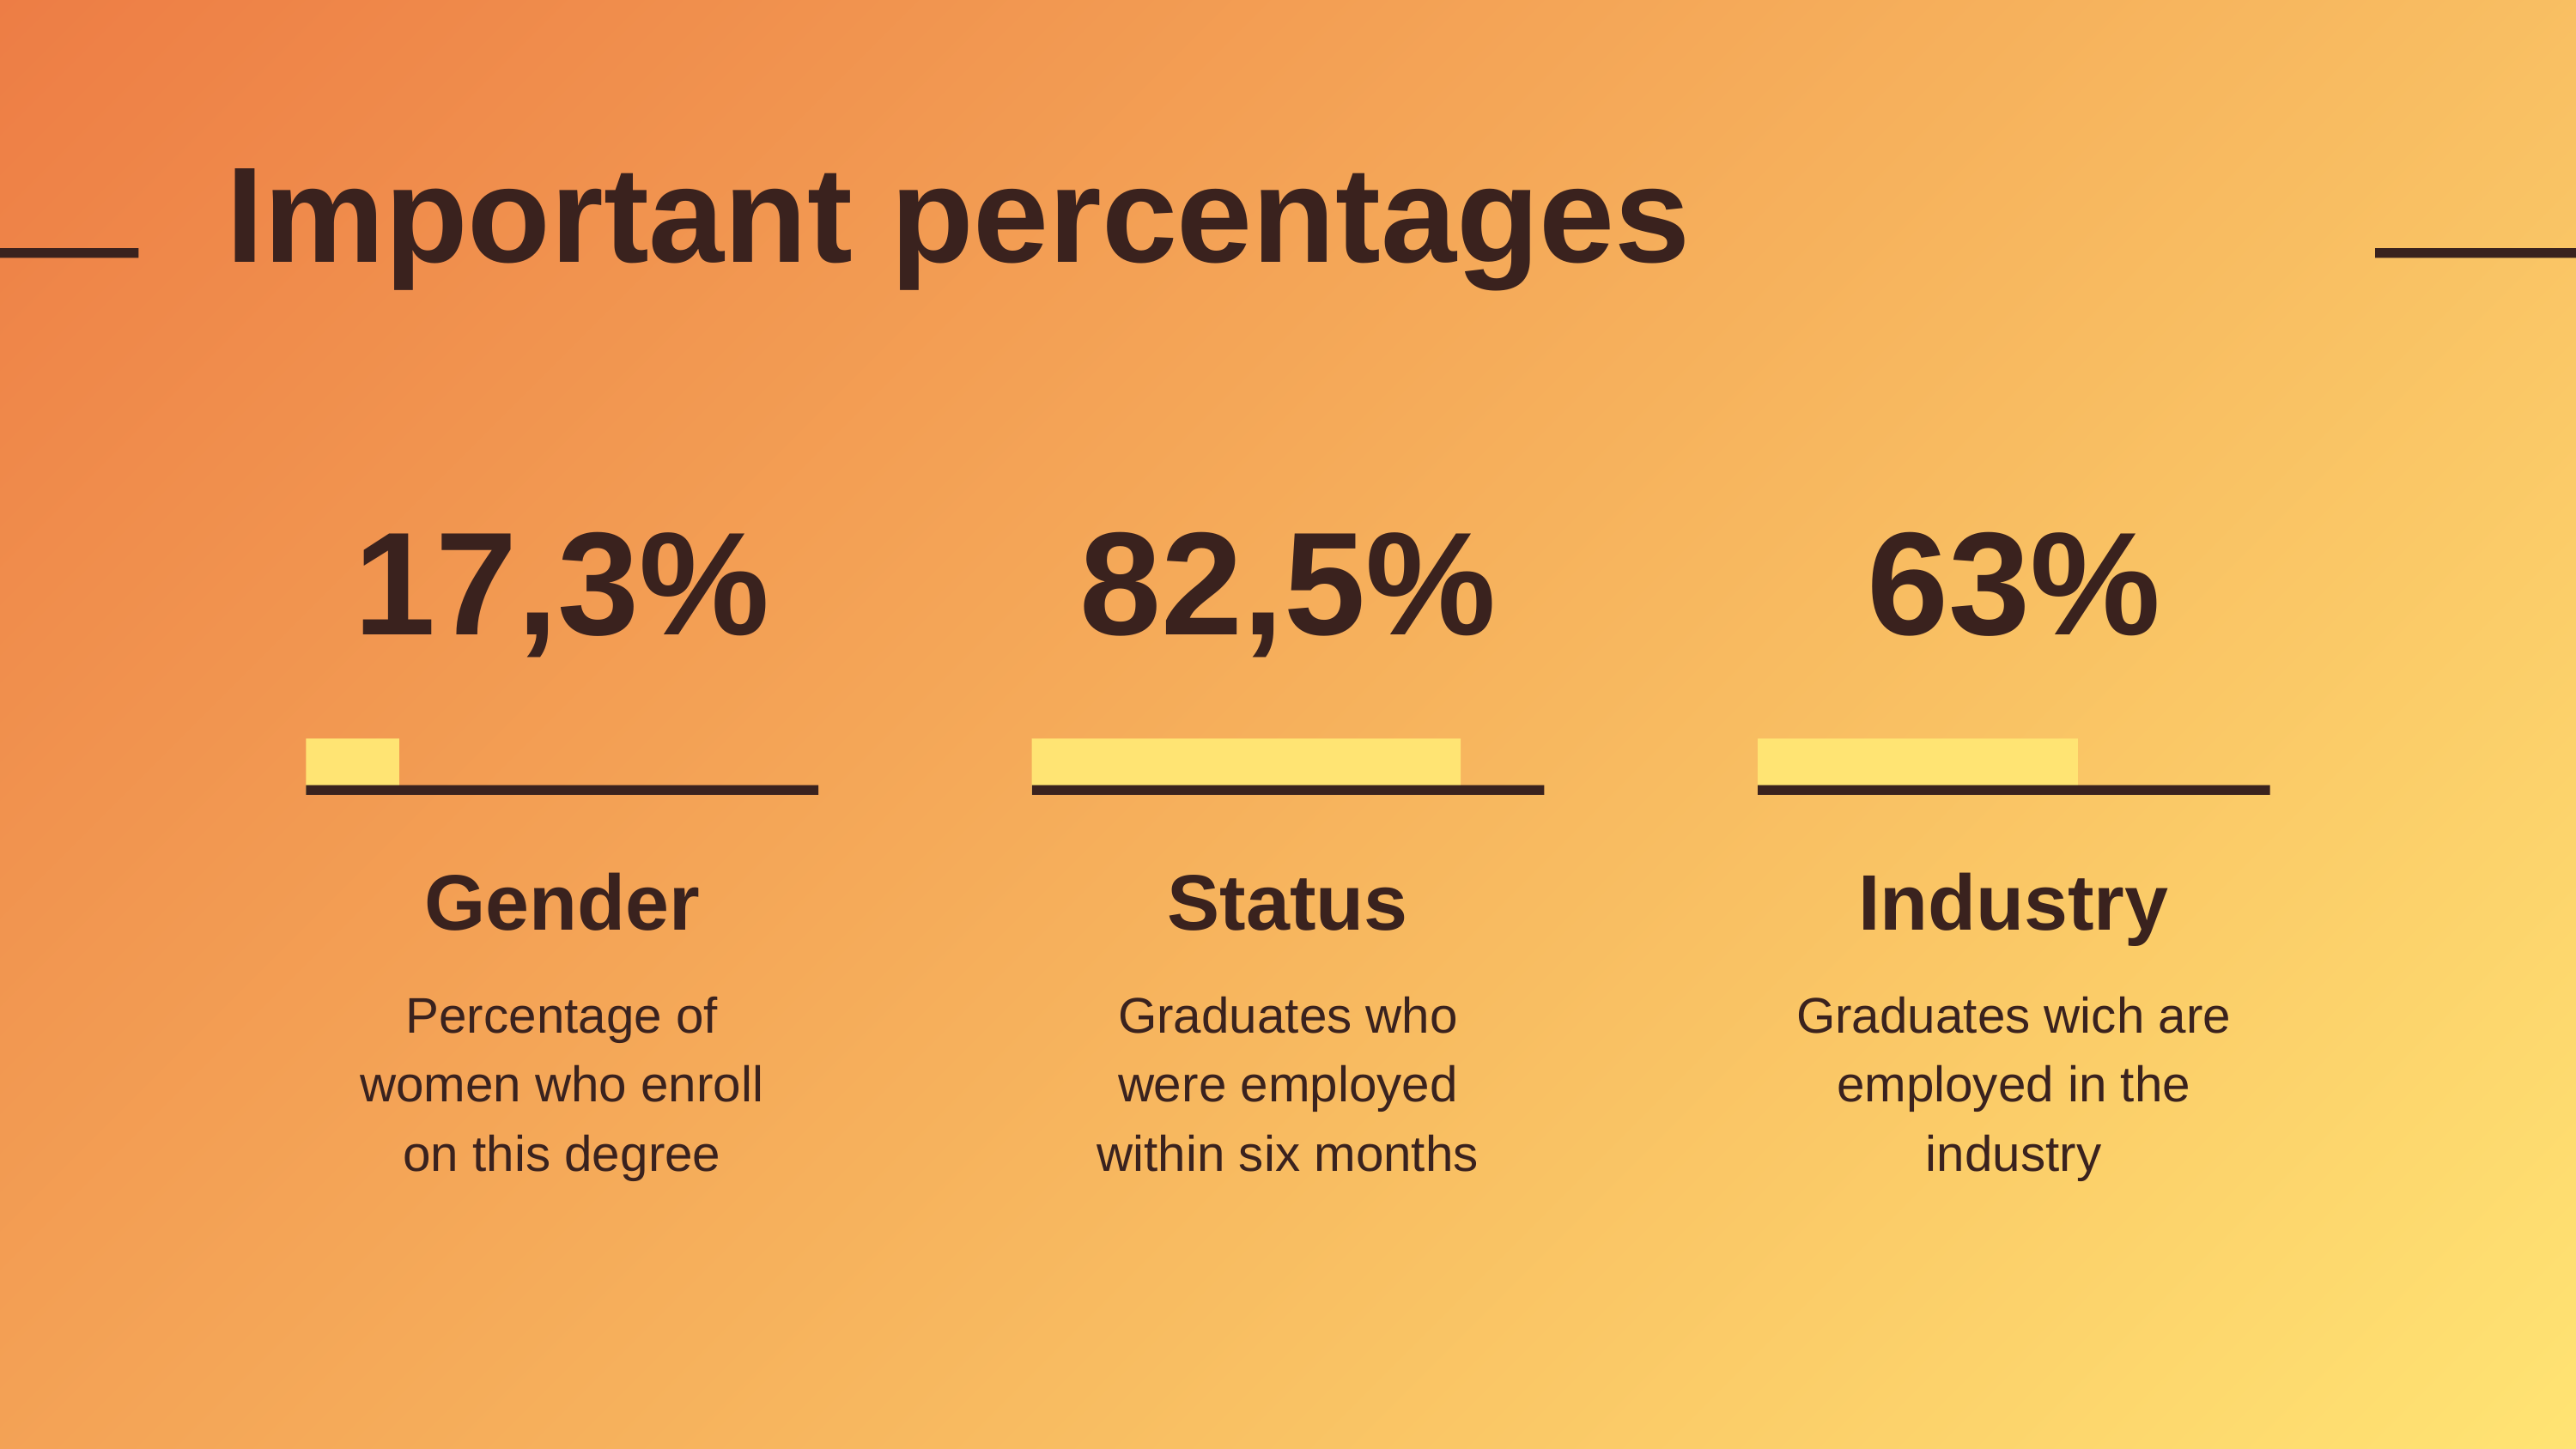

Important percentages
# 17,3%
82,5%
63%

Gender
Status
Industry
Percentage of women who enroll on this degree
Graduates who were employed within six months
Graduates wich are employed in the industry